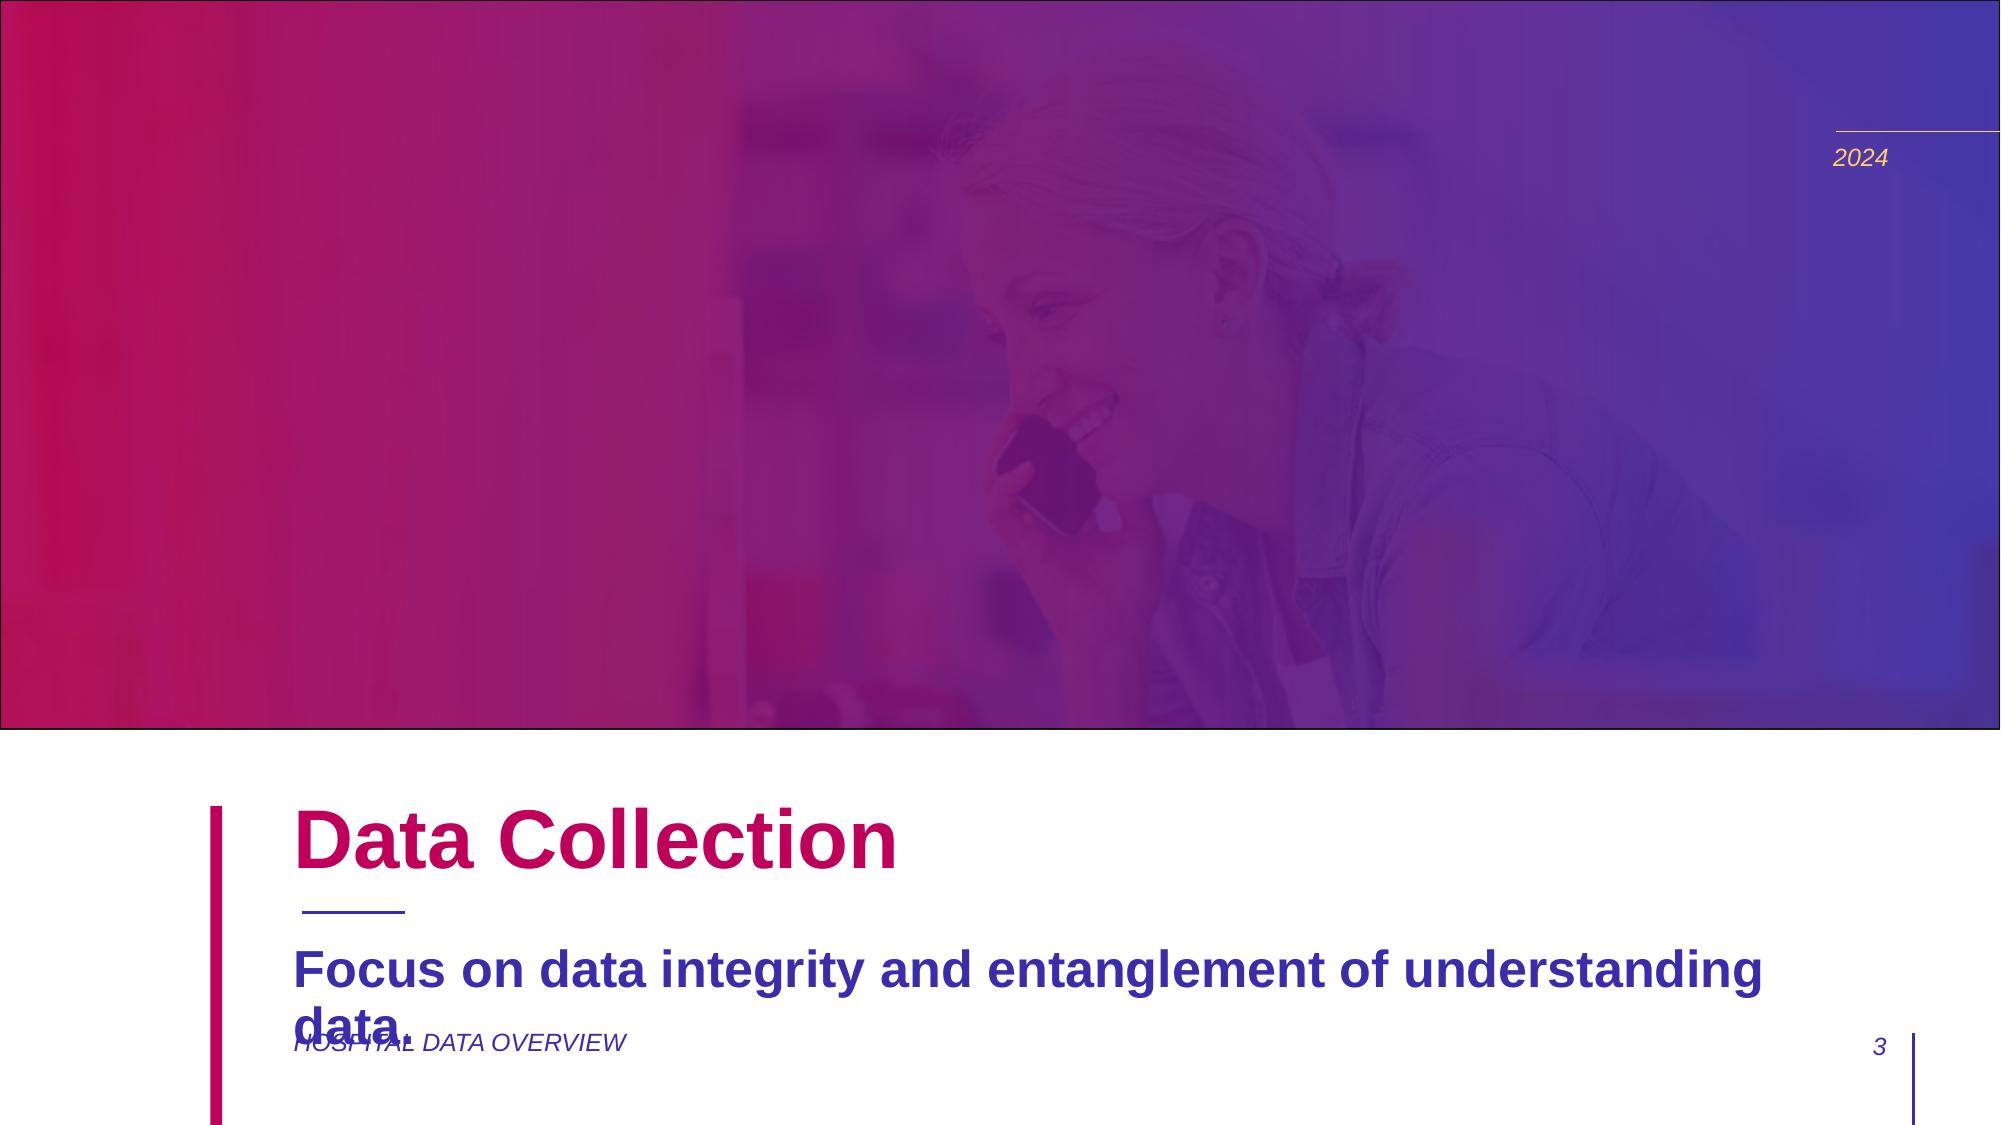

2024
# Data Collection
Focus on data integrity and entanglement of understanding data.
HOSPITAL DATA OVERVIEW
3